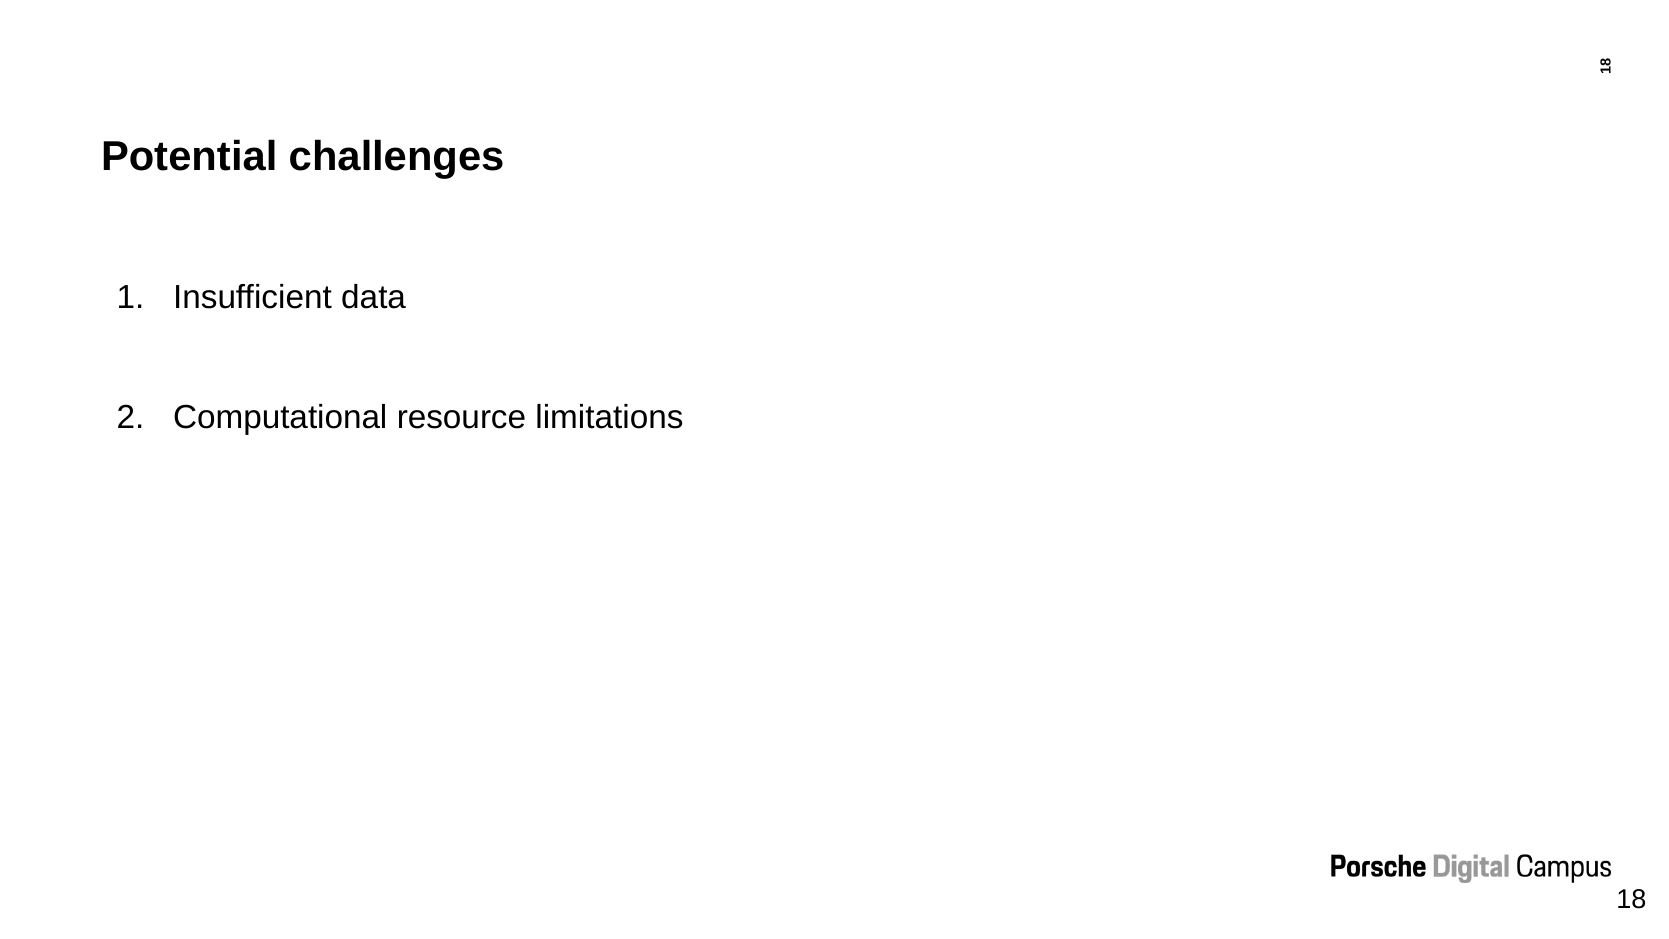

Potential challenges
Insufficient data

Computational resource limitations
18